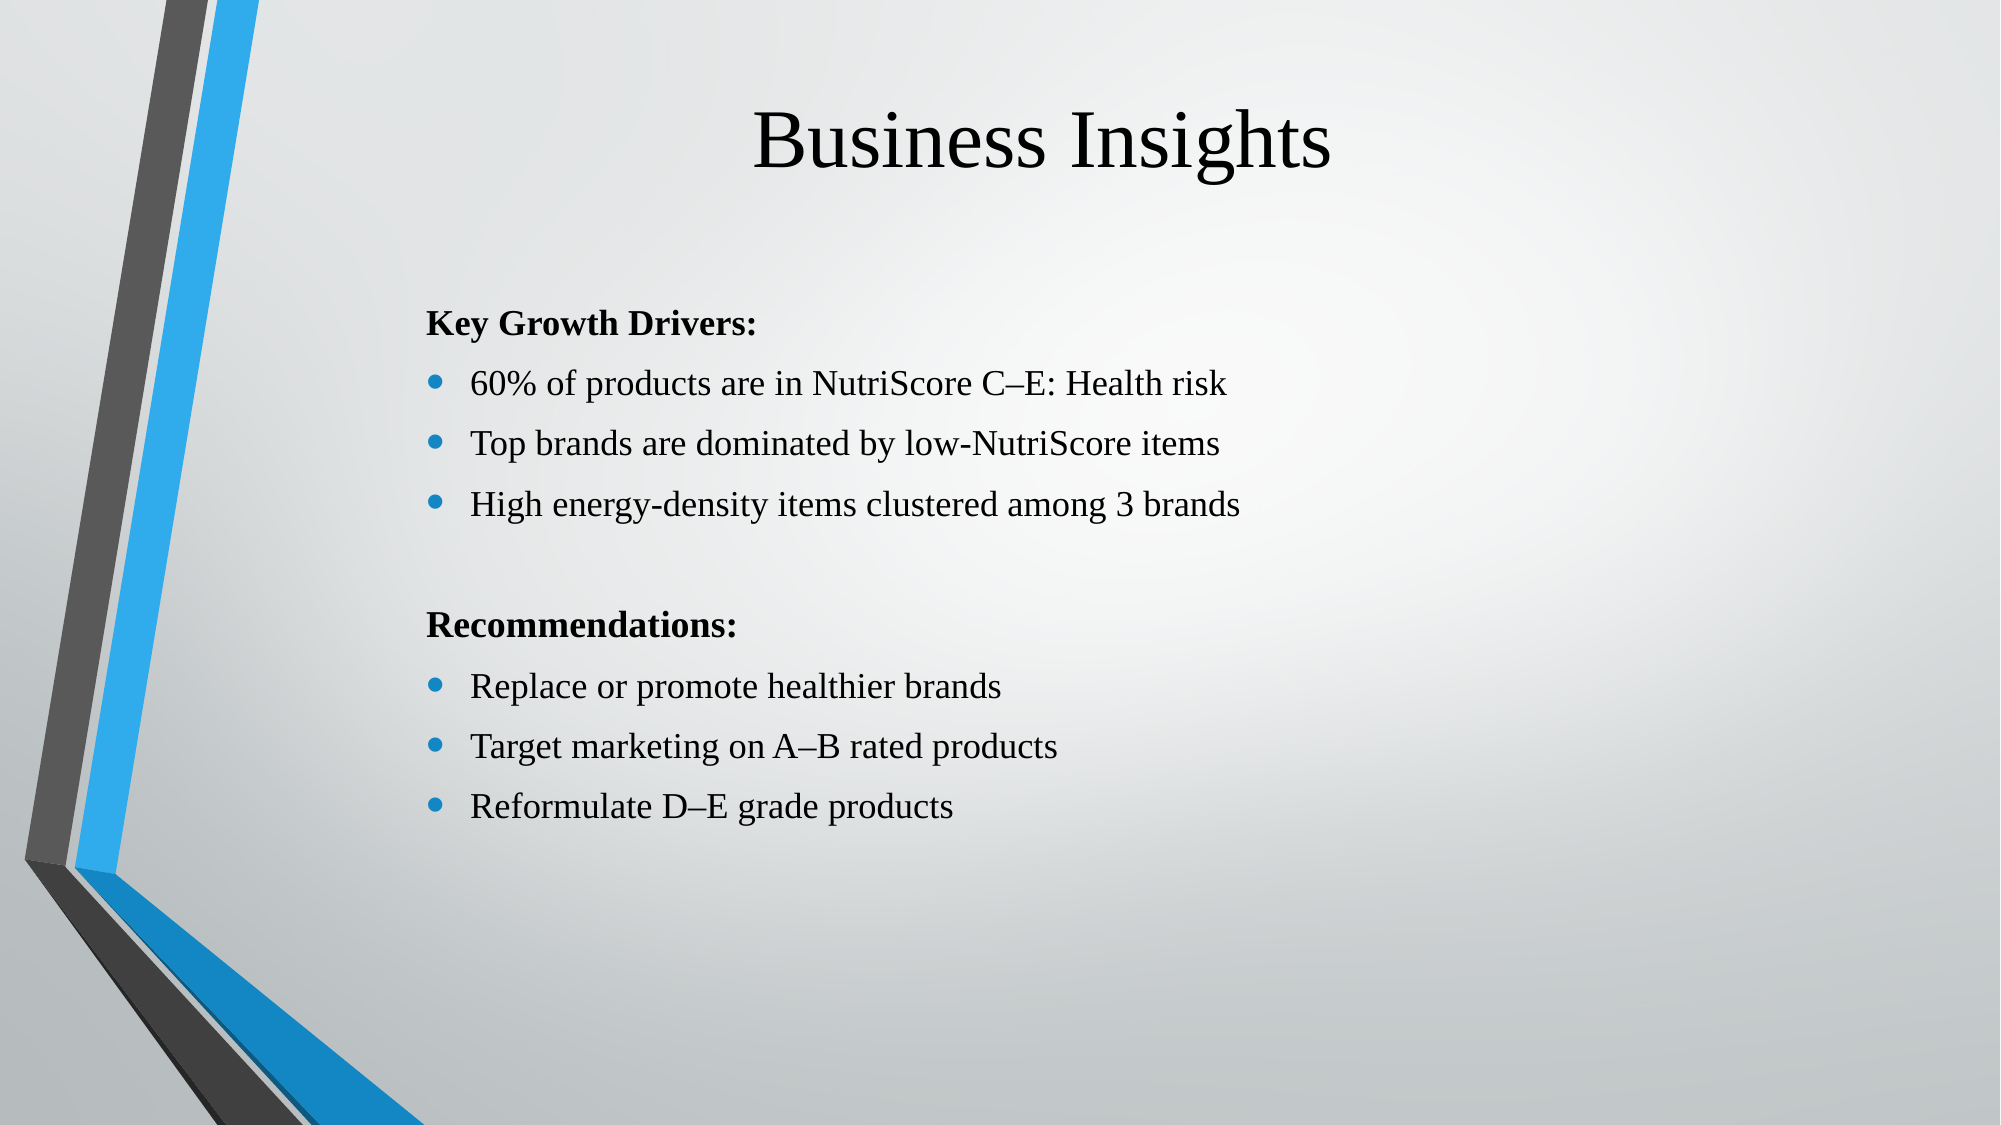

# Business Insights
Key Growth Drivers:
60% of products are in NutriScore C–E: Health risk
Top brands are dominated by low-NutriScore items
High energy-density items clustered among 3 brands

Recommendations:
Replace or promote healthier brands
Target marketing on A–B rated products
Reformulate D–E grade products